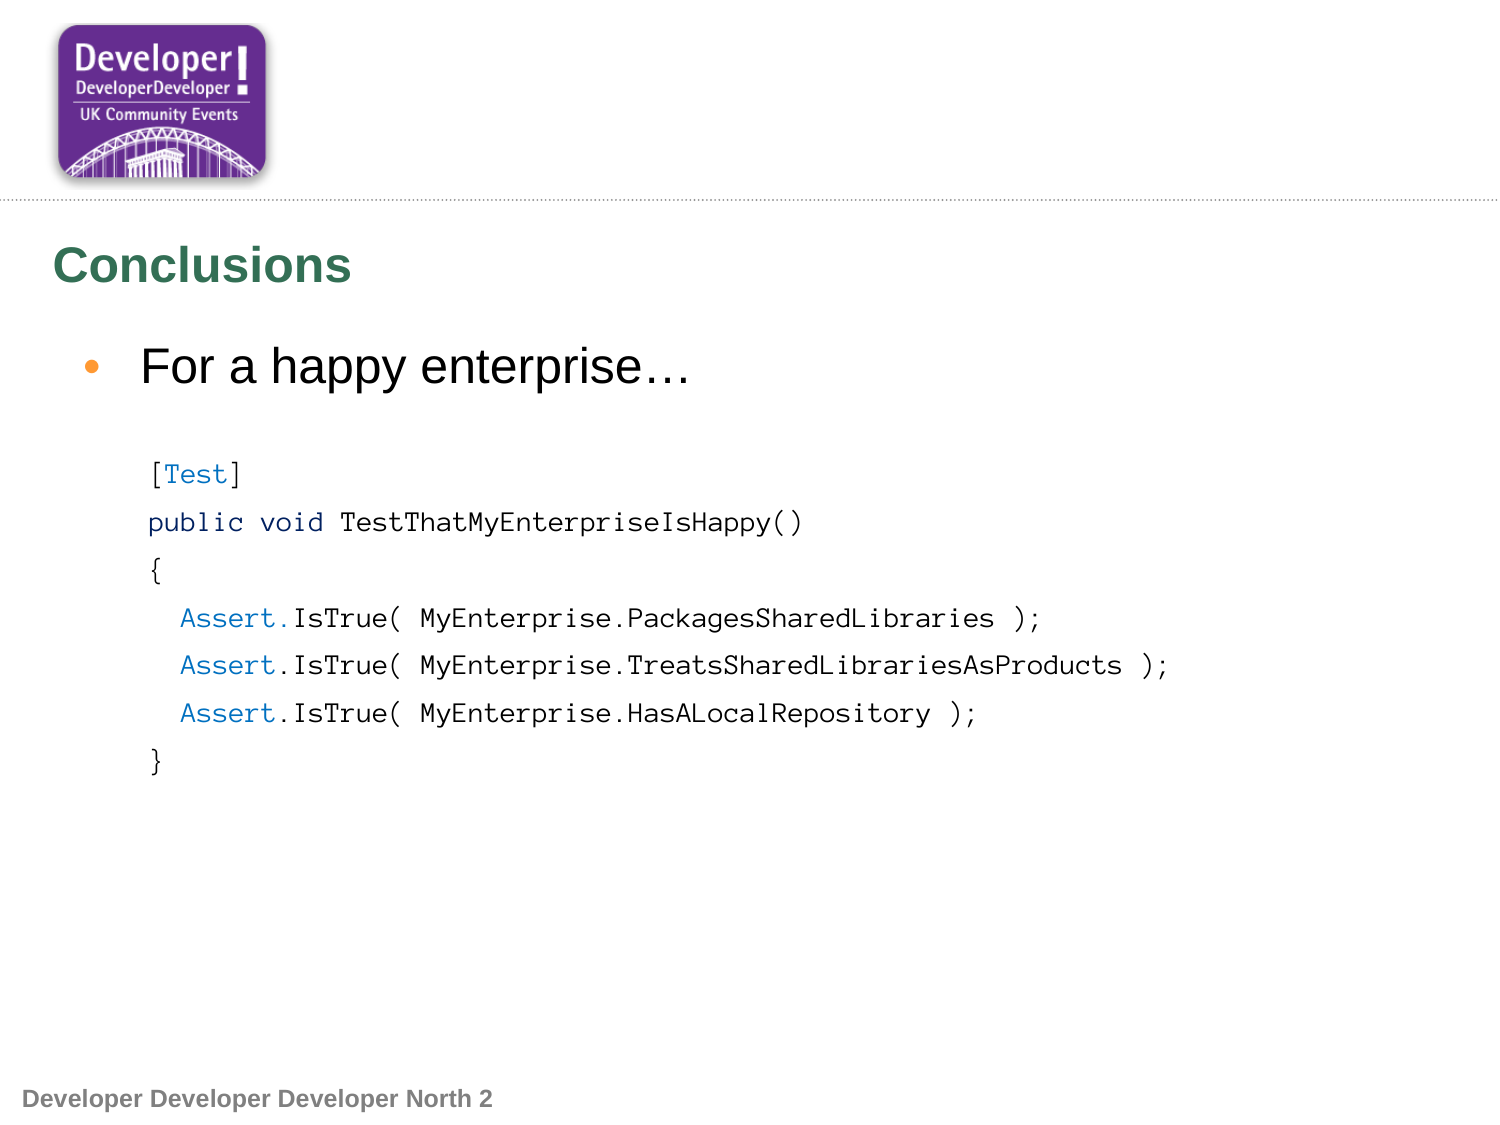

# Conclusions
For a happy enterprise…

[Test]
public void TestThatMyEnterpriseIsHappy()
{
  Assert.IsTrue( MyEnterprise.PackagesSharedLibraries );
  Assert.IsTrue( MyEnterprise.TreatsSharedLibrariesAsProducts );
  Assert.IsTrue( MyEnterprise.HasALocalRepository );
}